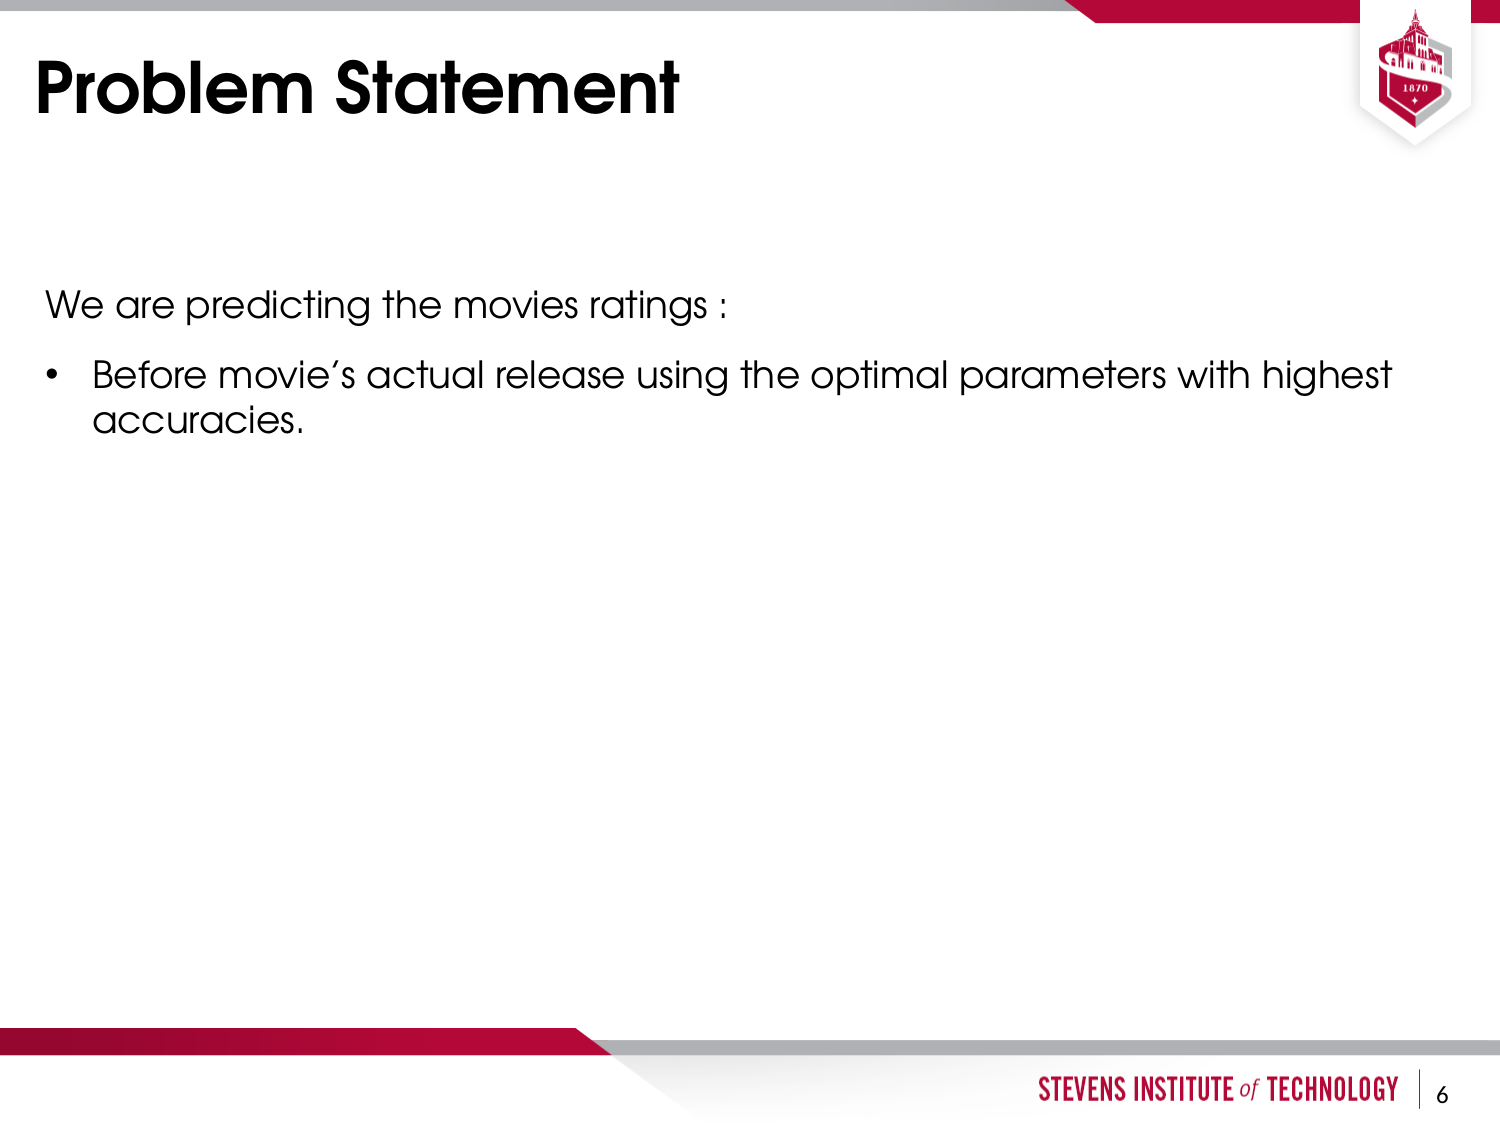

# Problem Statement
We are predicting the movies ratings :
Before movie’s actual release using the optimal parameters with highest accuracies.

6